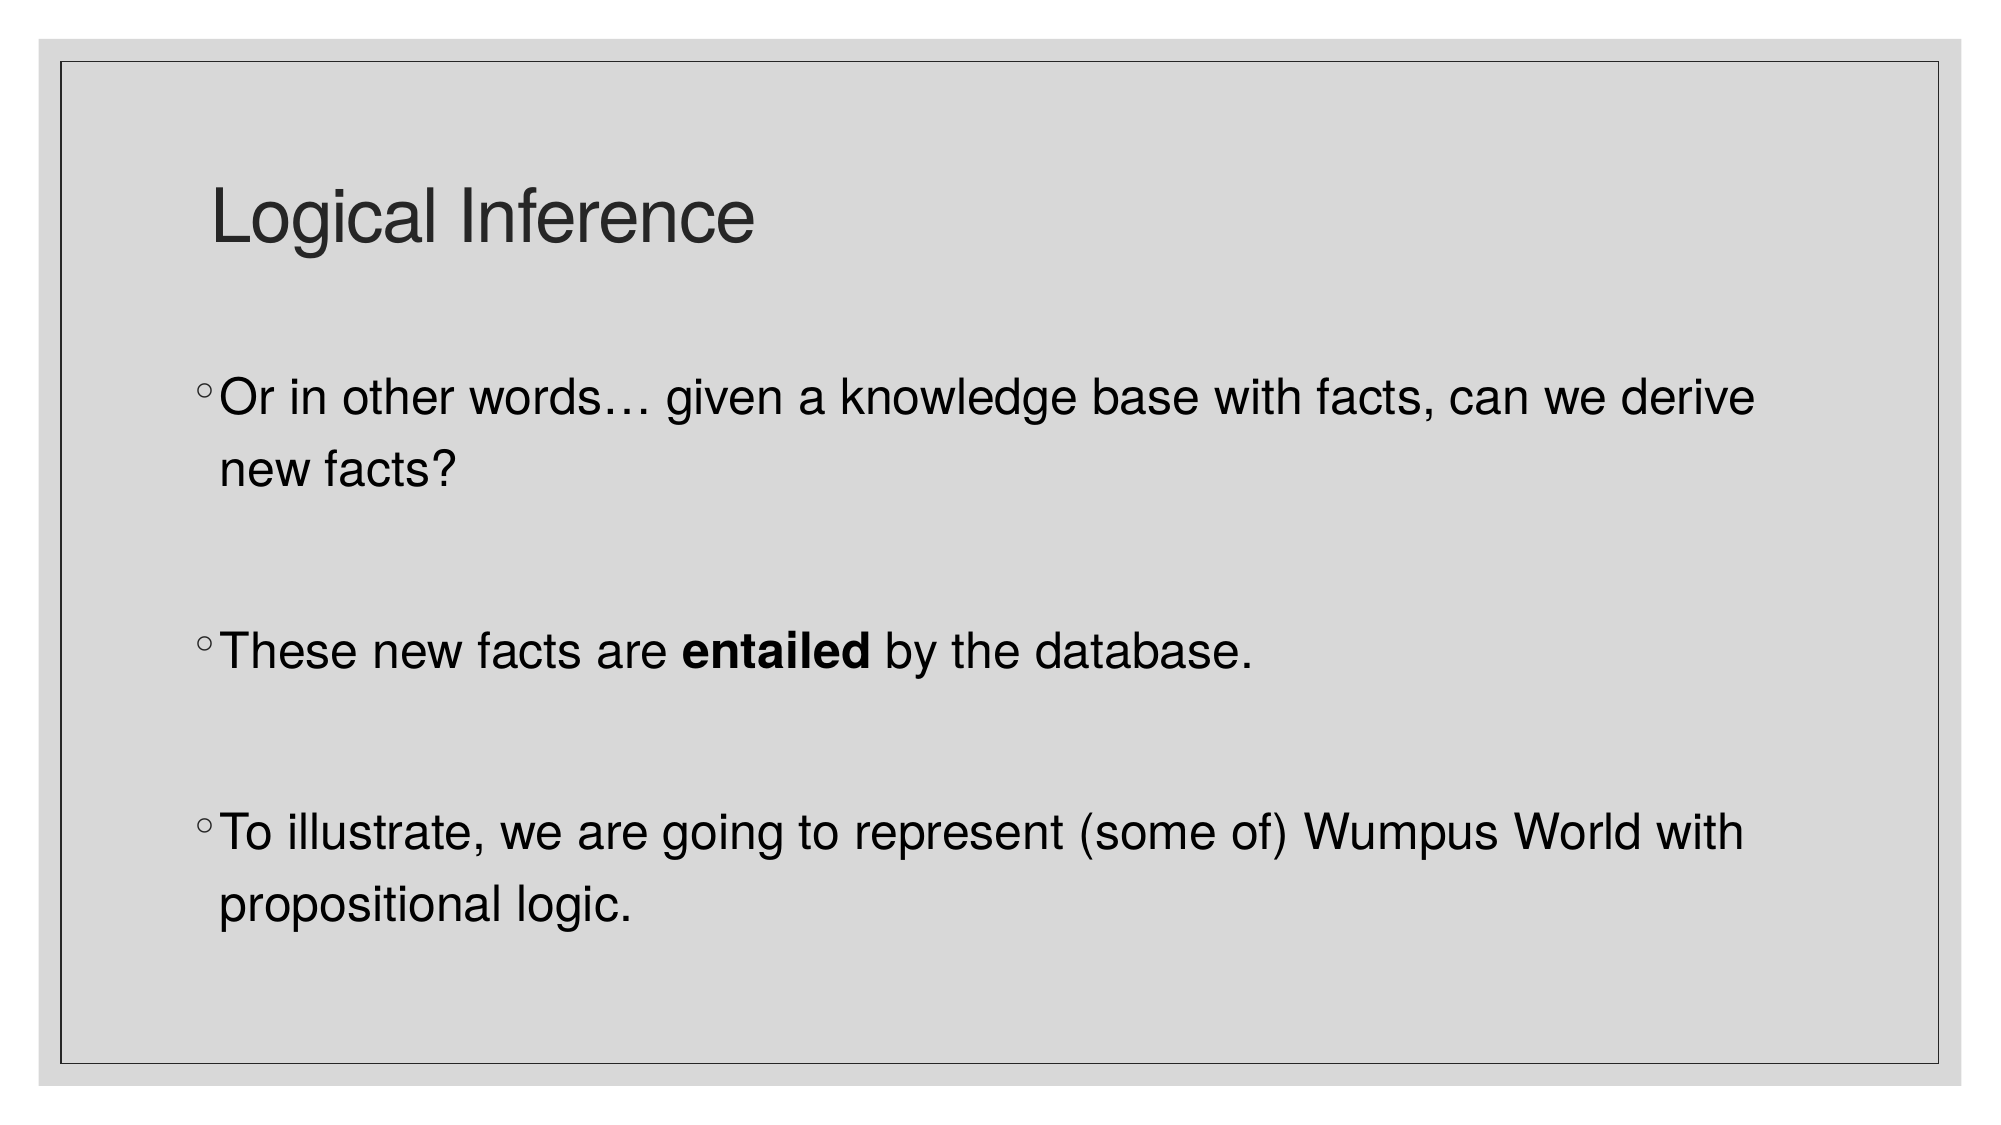

# Logical Inference
Or in other words… given a knowledge base with facts, can we derive new facts?

These new facts are entailed by the database.

To illustrate, we are going to represent (some of) Wumpus World with propositional logic.